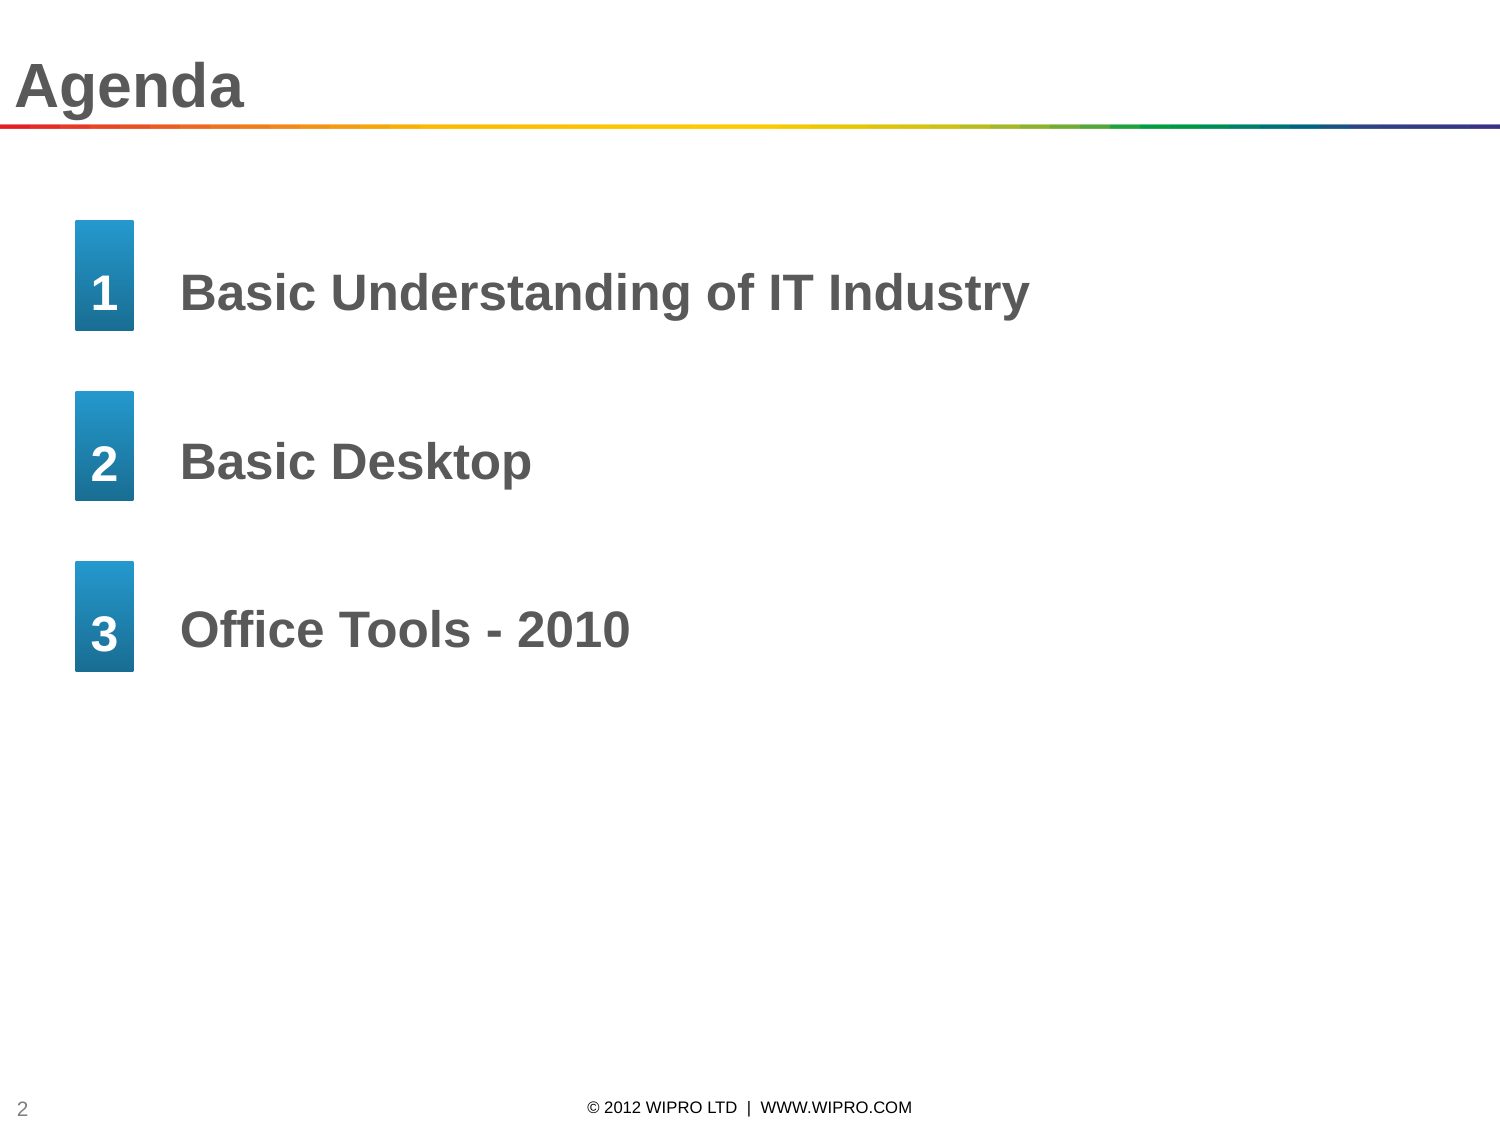

# Agenda
1
Basic Understanding of IT Industry

Basic Desktop

2
Office Tools - 2010

3